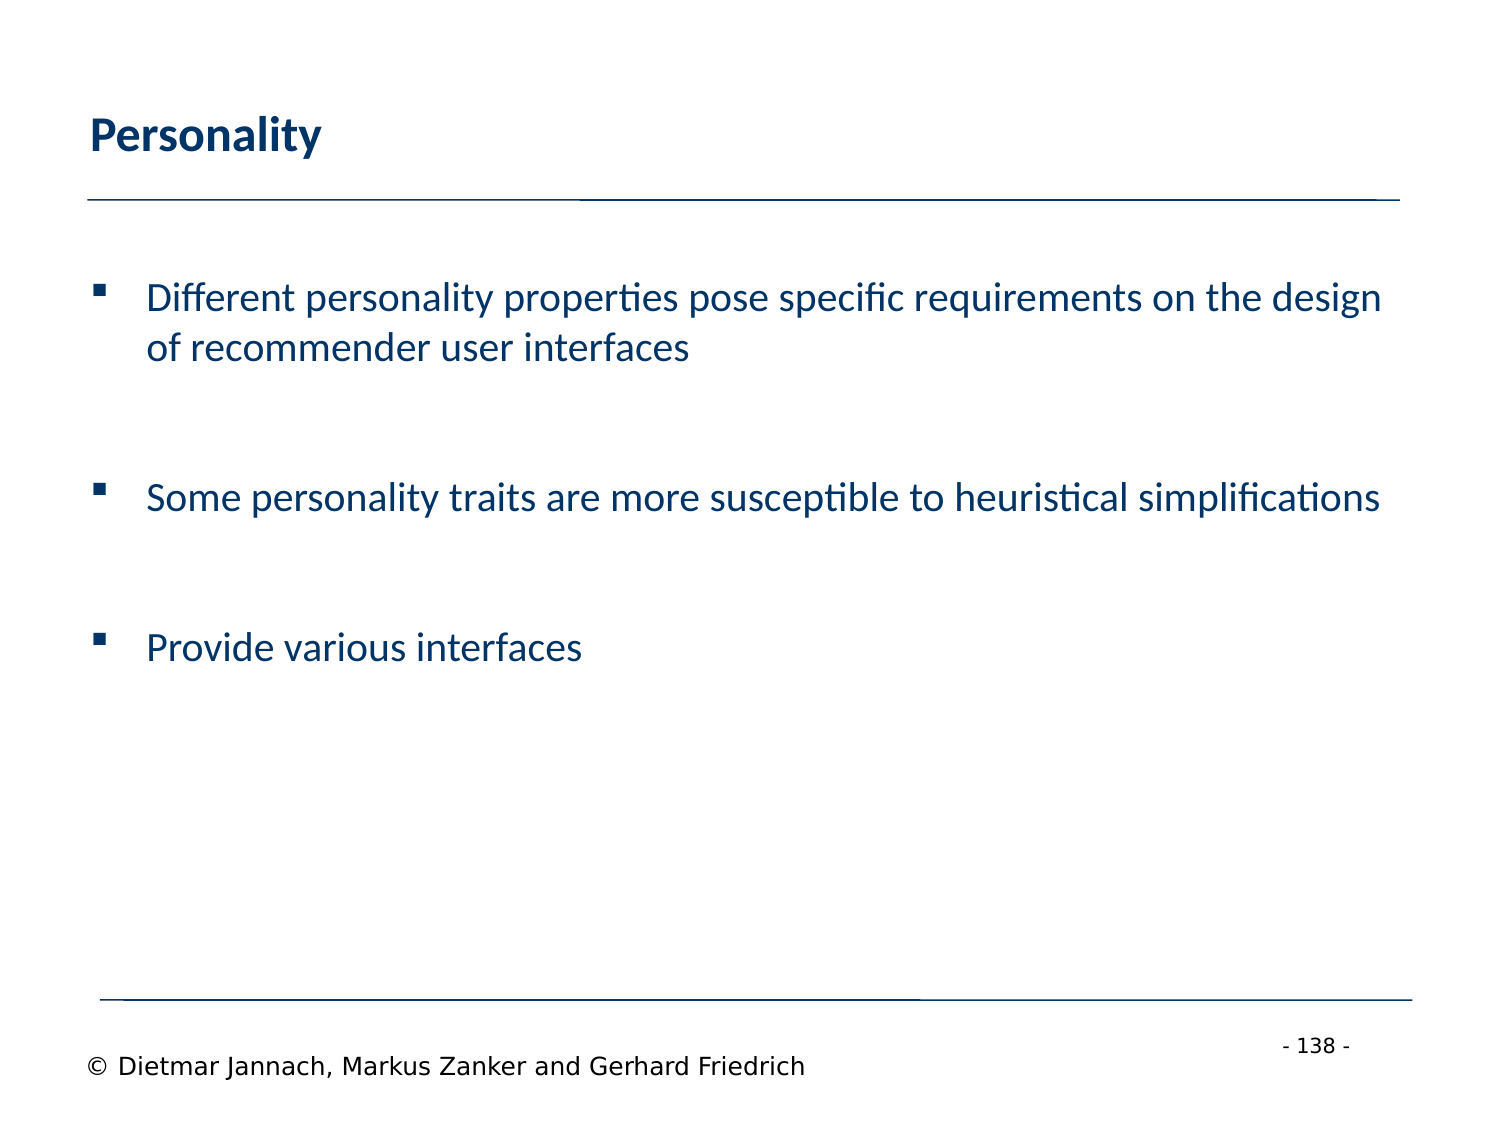

# Personality
Different personality properties pose specific requirements on the design of recommender user interfaces

Some personality traits are more susceptible to heuristical simplifications

Provide various interfaces